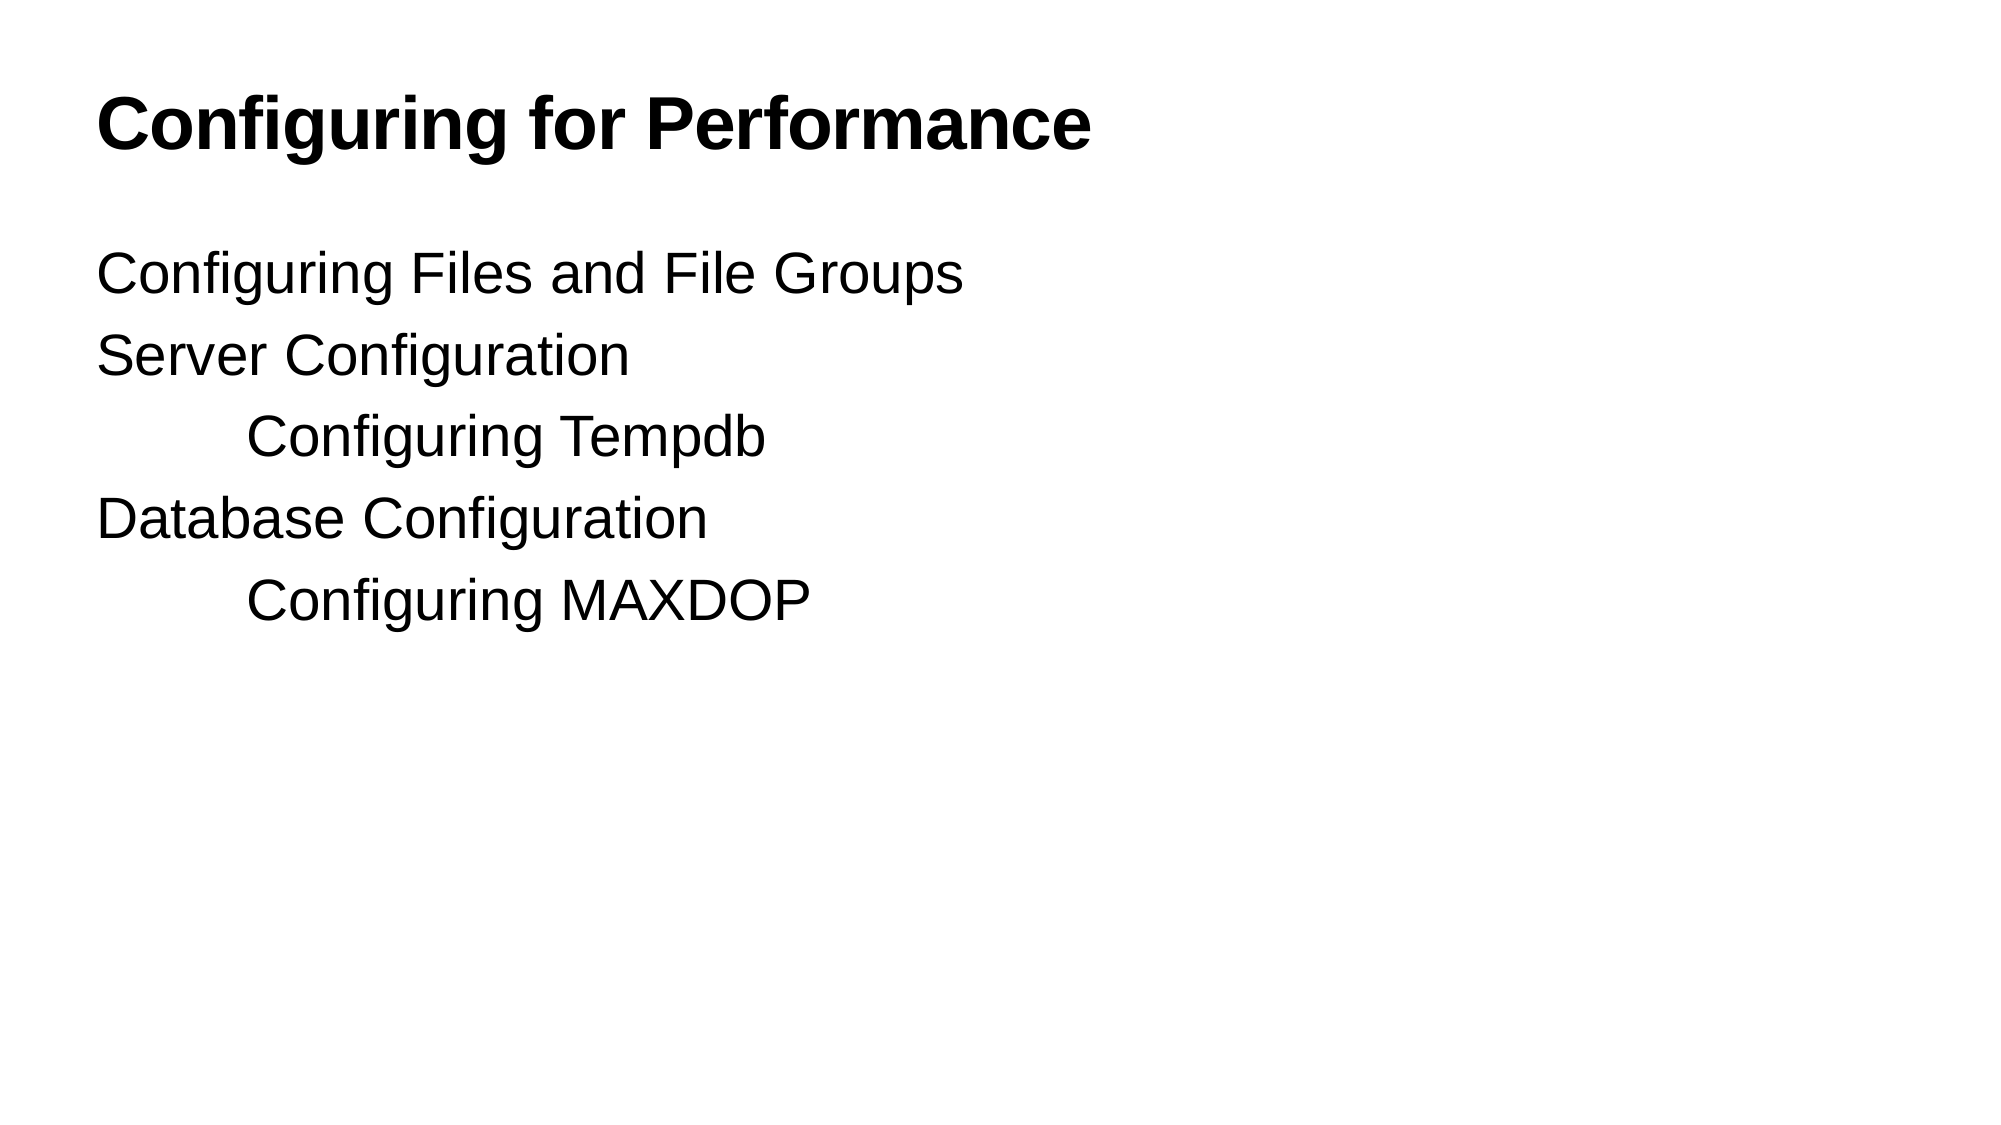

# Configuring for Performance
Configuring Files and File Groups
Server Configuration
	Configuring Tempdb
Database Configuration
	Configuring MAXDOP